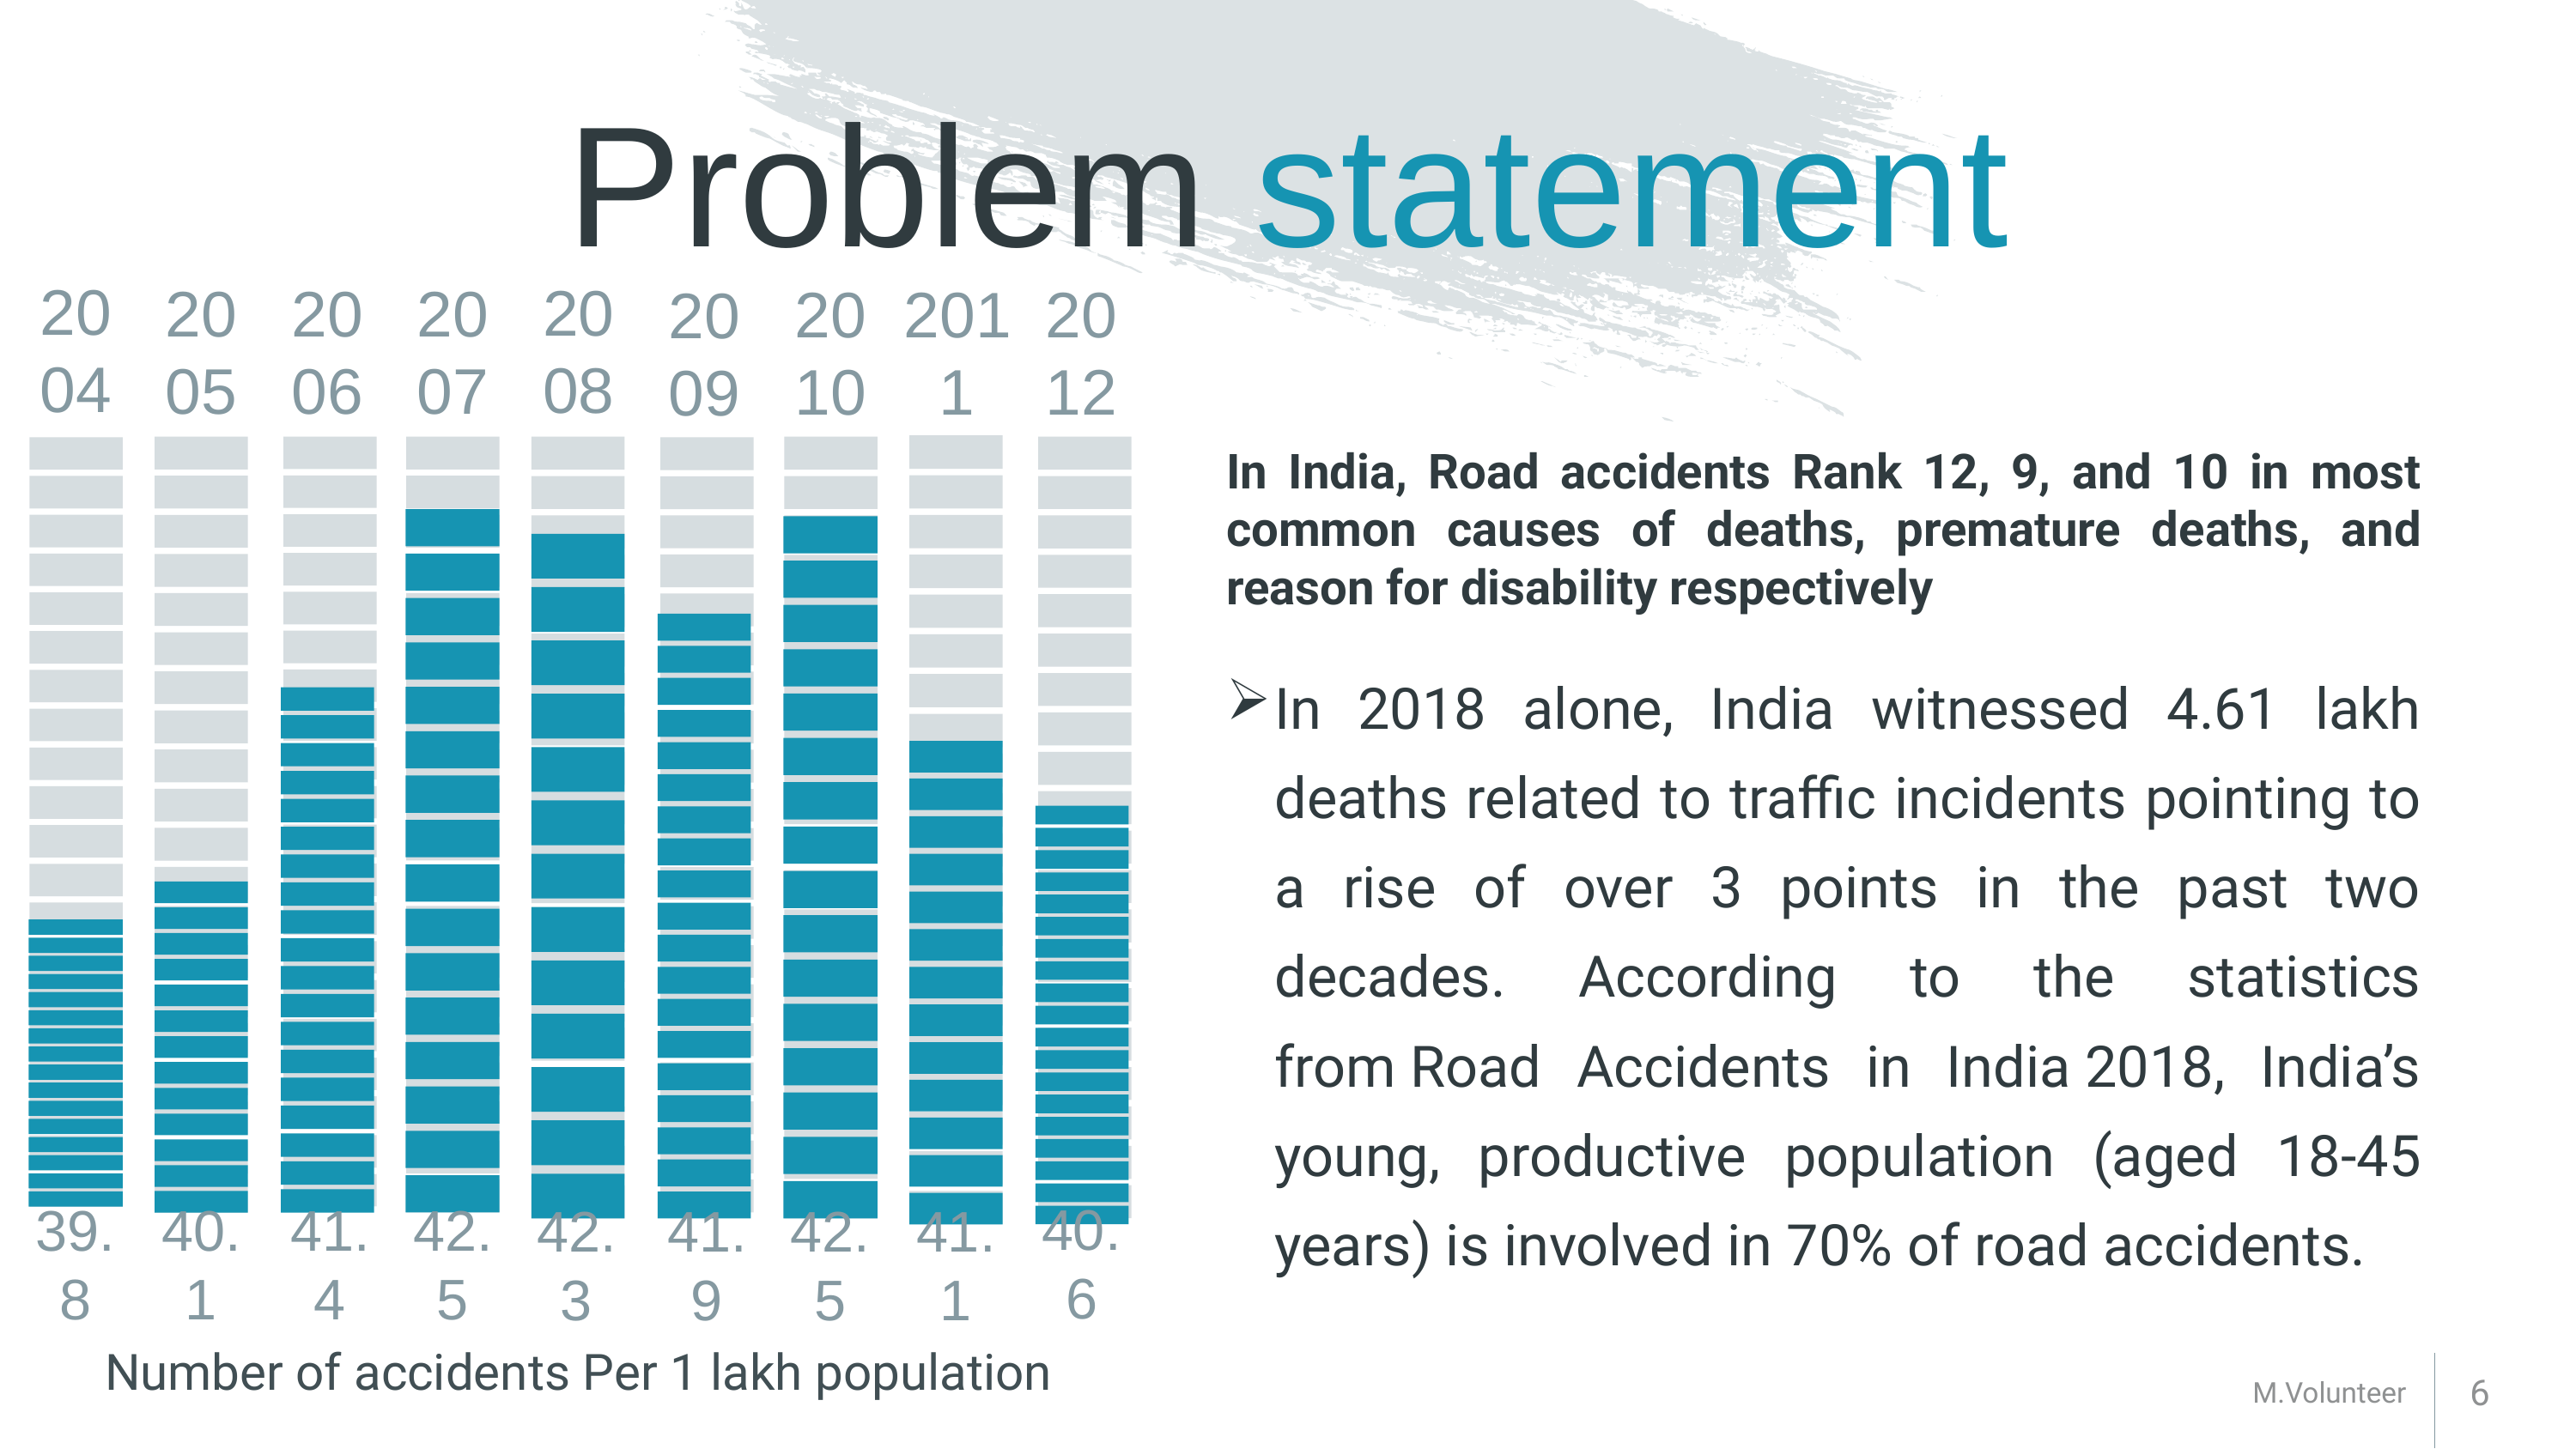

# Problem statement
2004
2008
2007
2005
2006
2011
2012
2010
2009

In India, Road accidents Rank 12, 9, and 10 in most common causes of deaths, premature deaths, and reason for disability respectively

In 2018 alone, India witnessed 4.61 lakh deaths related to traffic incidents pointing to a rise of over 3 points in the past two decades. According to the statistics from Road Accidents in India 2018, India’s young, productive population (aged 18-45 years) is involved in 70% of road accidents.

40.6
39.8
40.1
41.4
42.5
42.3
41.9
42.5
41.1
Number of accidents Per 1 lakh population
6
M.Volunteer